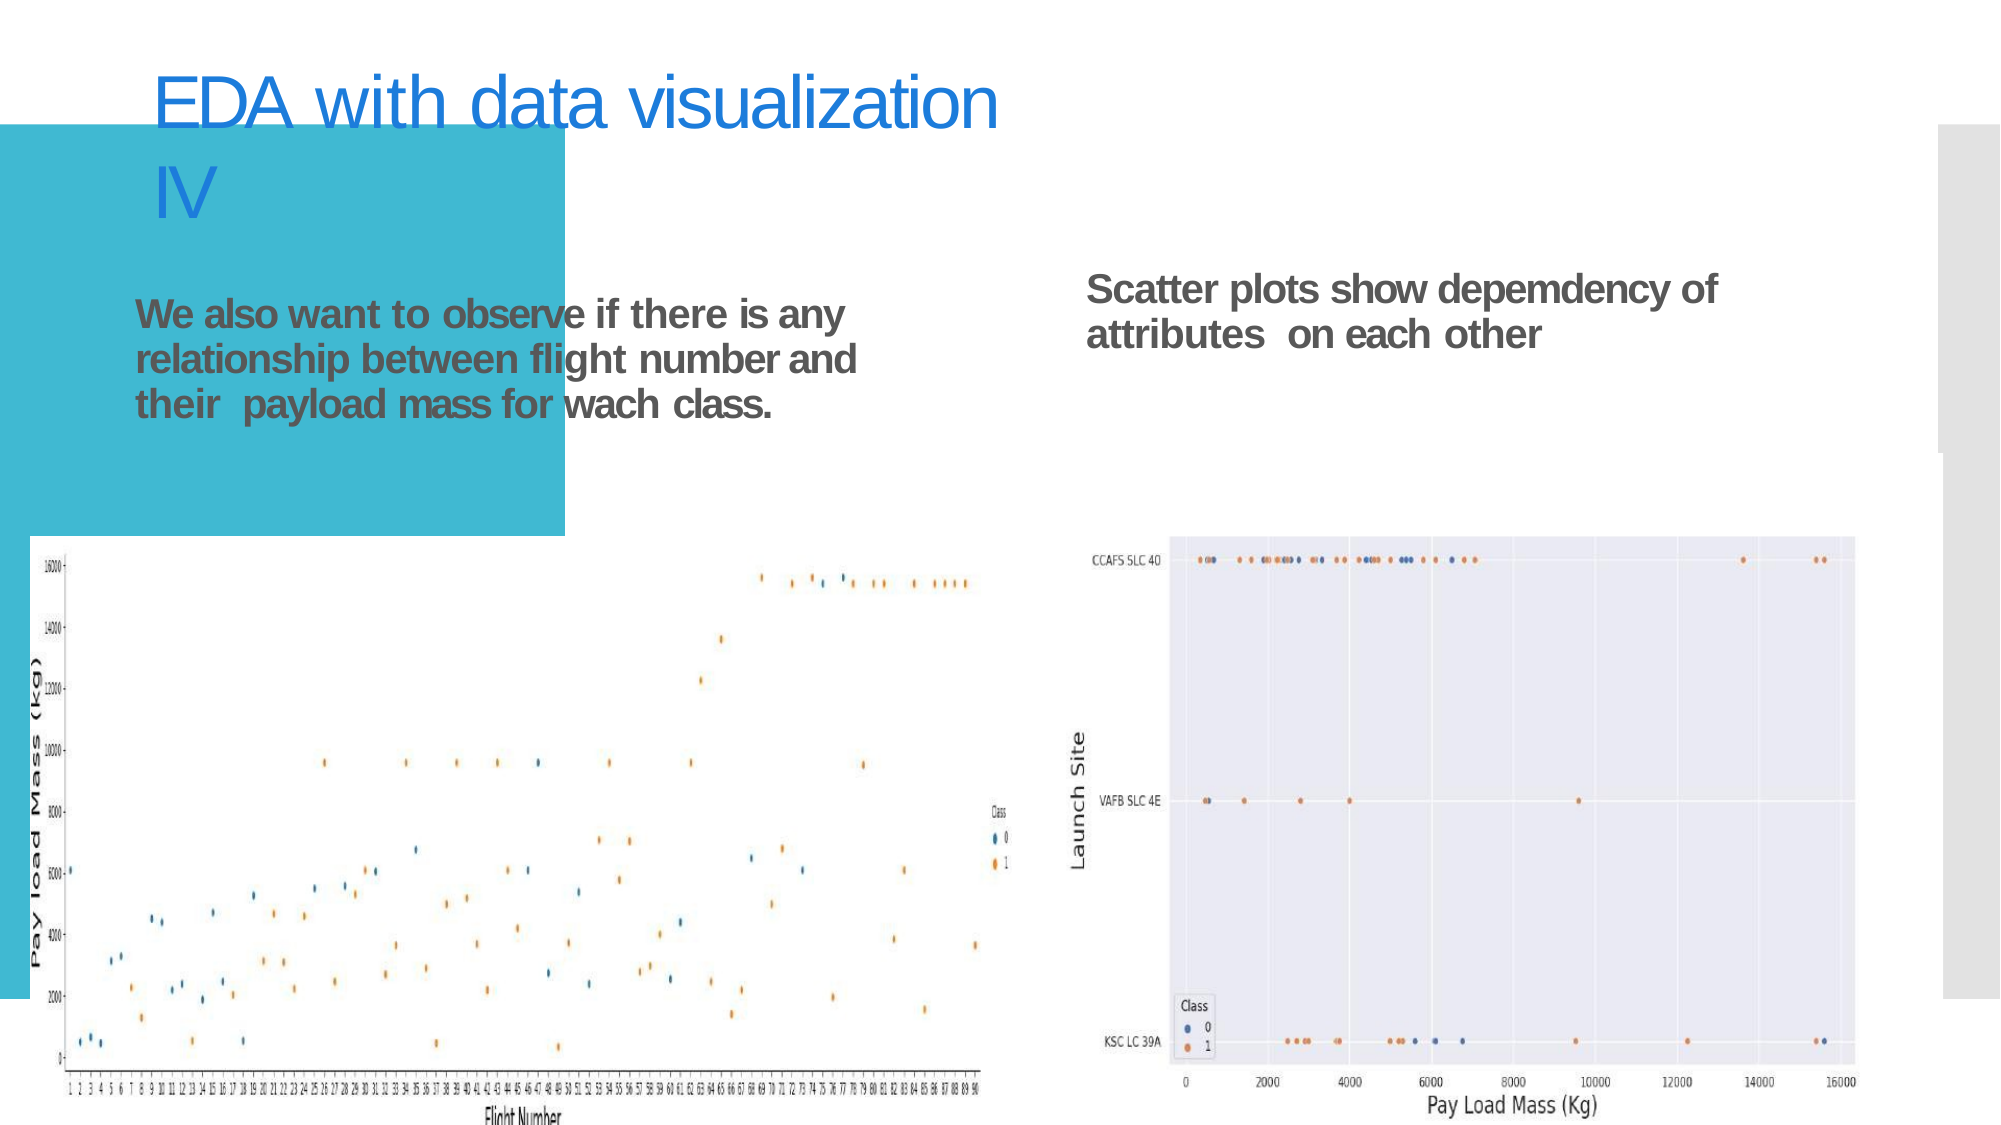

# EDA with data visualization IV
Scatter plots show depemdency of attributes  on each other
We also want to observe if there is any  relationship between flight number and their  payload mass for wach class.